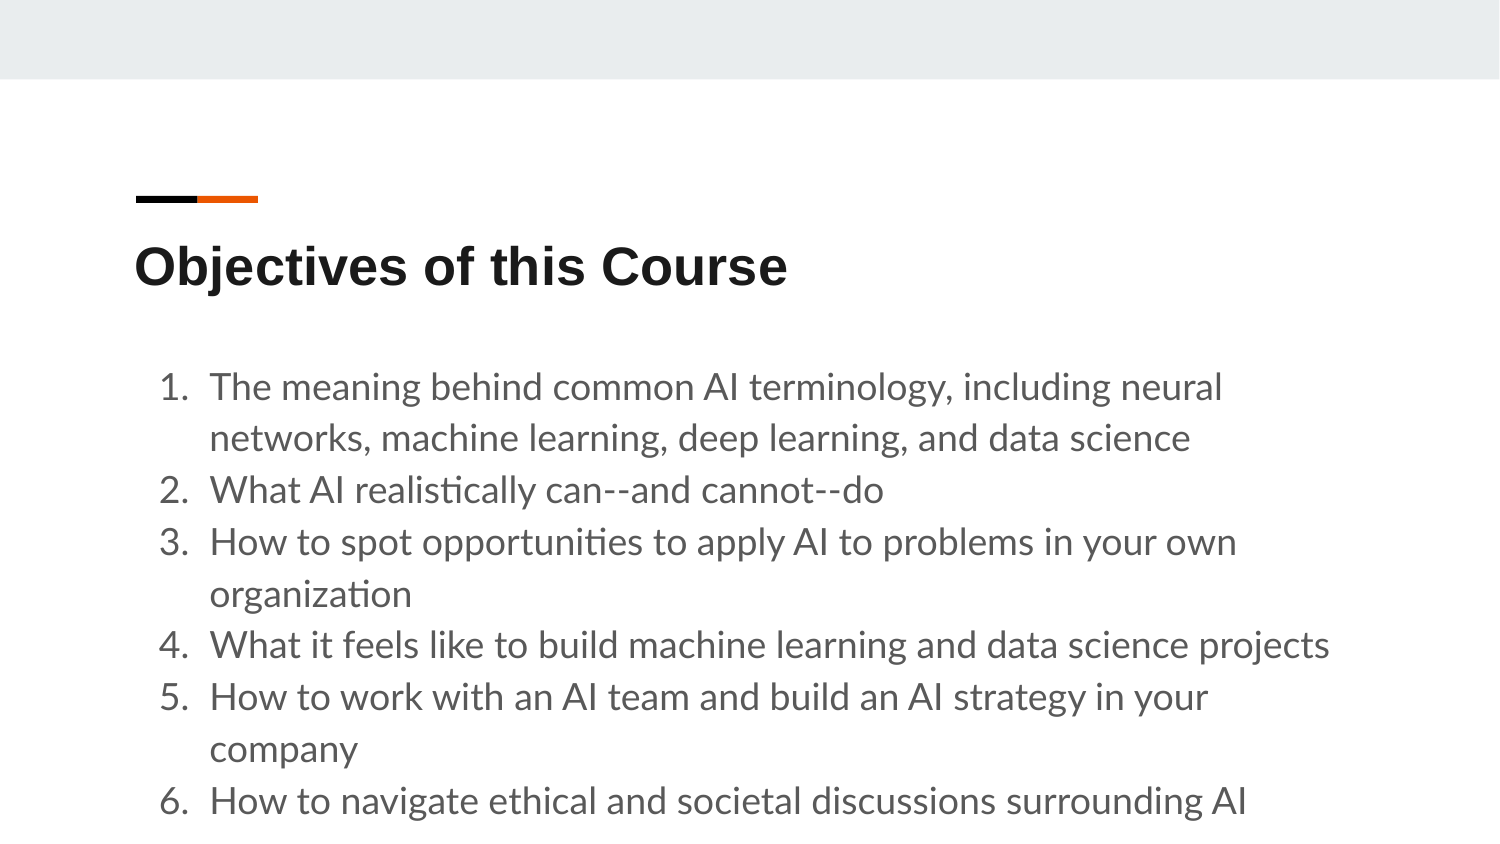

Objectives of this Course
The meaning behind common AI terminology, including neural networks, machine learning, deep learning, and data science
What AI realistically can--and cannot--do
How to spot opportunities to apply AI to problems in your own organization
What it feels like to build machine learning and data science projects
How to work with an AI team and build an AI strategy in your company
How to navigate ethical and societal discussions surrounding AI